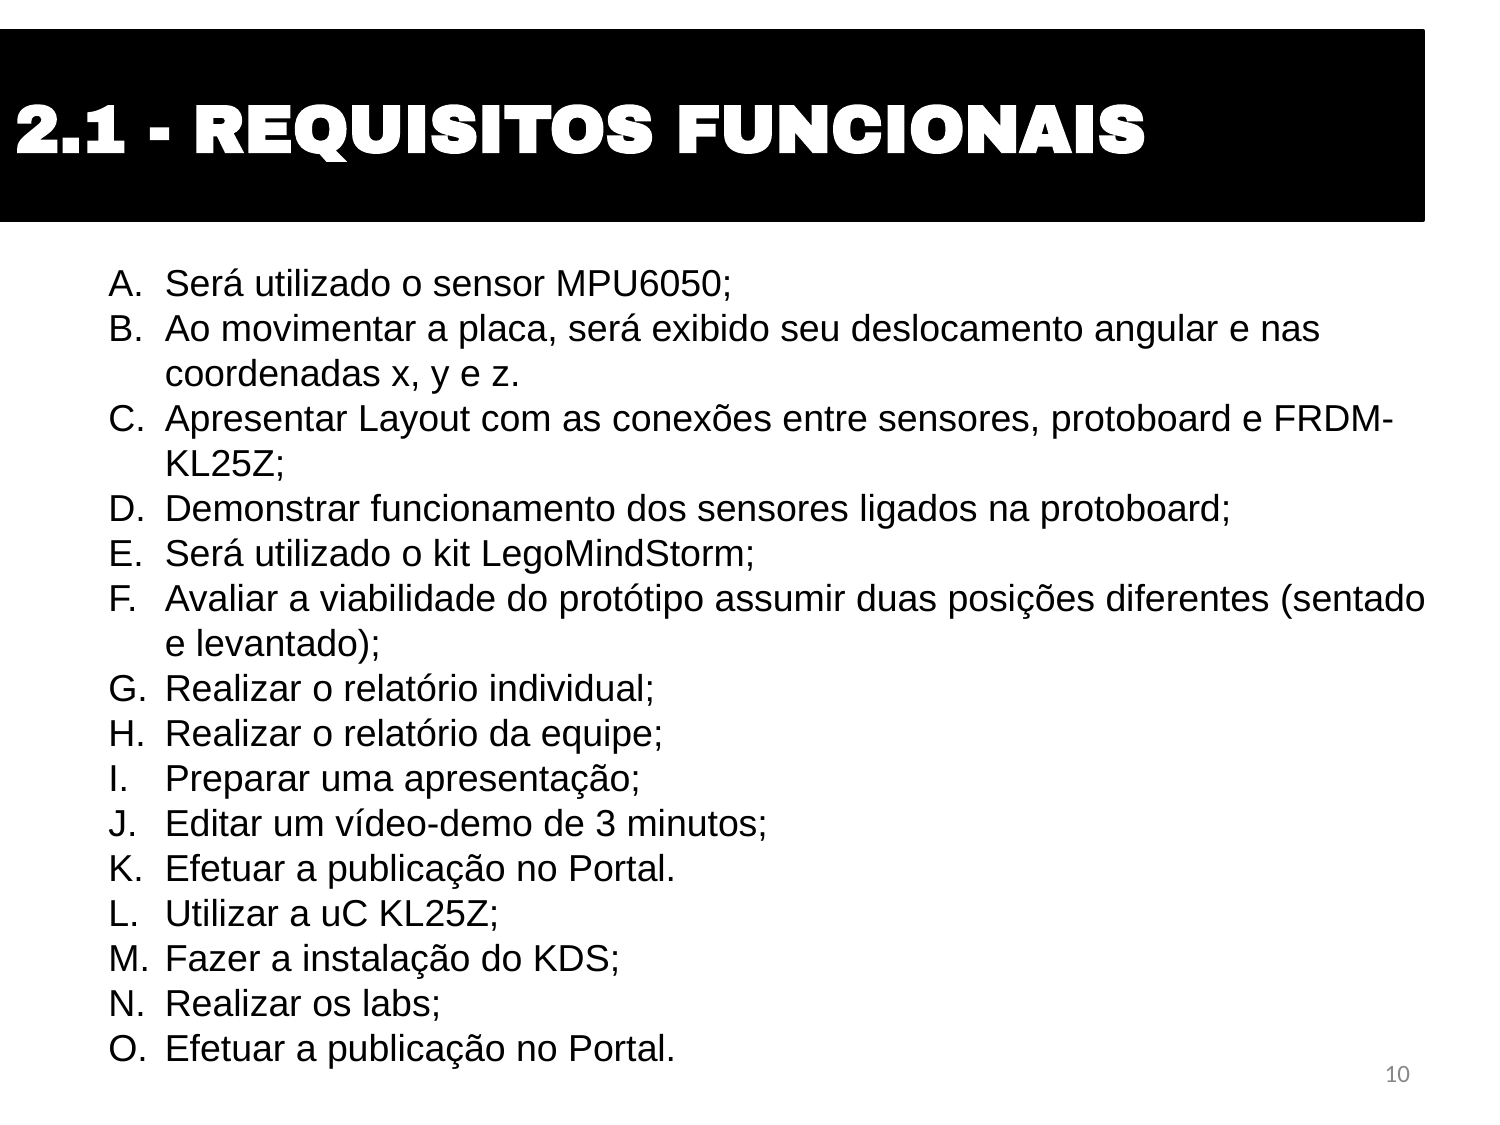

2.1 - REQUISITOS FUNCIONAIS
Será utilizado o sensor MPU6050;
Ao movimentar a placa, será exibido seu deslocamento angular e nas coordenadas x, y e z.
Apresentar Layout com as conexões entre sensores, protoboard e FRDM-KL25Z;
Demonstrar funcionamento dos sensores ligados na protoboard;
Será utilizado o kit LegoMindStorm;
Avaliar a viabilidade do protótipo assumir duas posições diferentes (sentado e levantado);
Realizar o relatório individual;
Realizar o relatório da equipe;
Preparar uma apresentação;
Editar um vídeo-demo de 3 minutos;
Efetuar a publicação no Portal.
Utilizar a uC KL25Z;
Fazer a instalação do KDS;
Realizar os labs;
Efetuar a publicação no Portal.

10